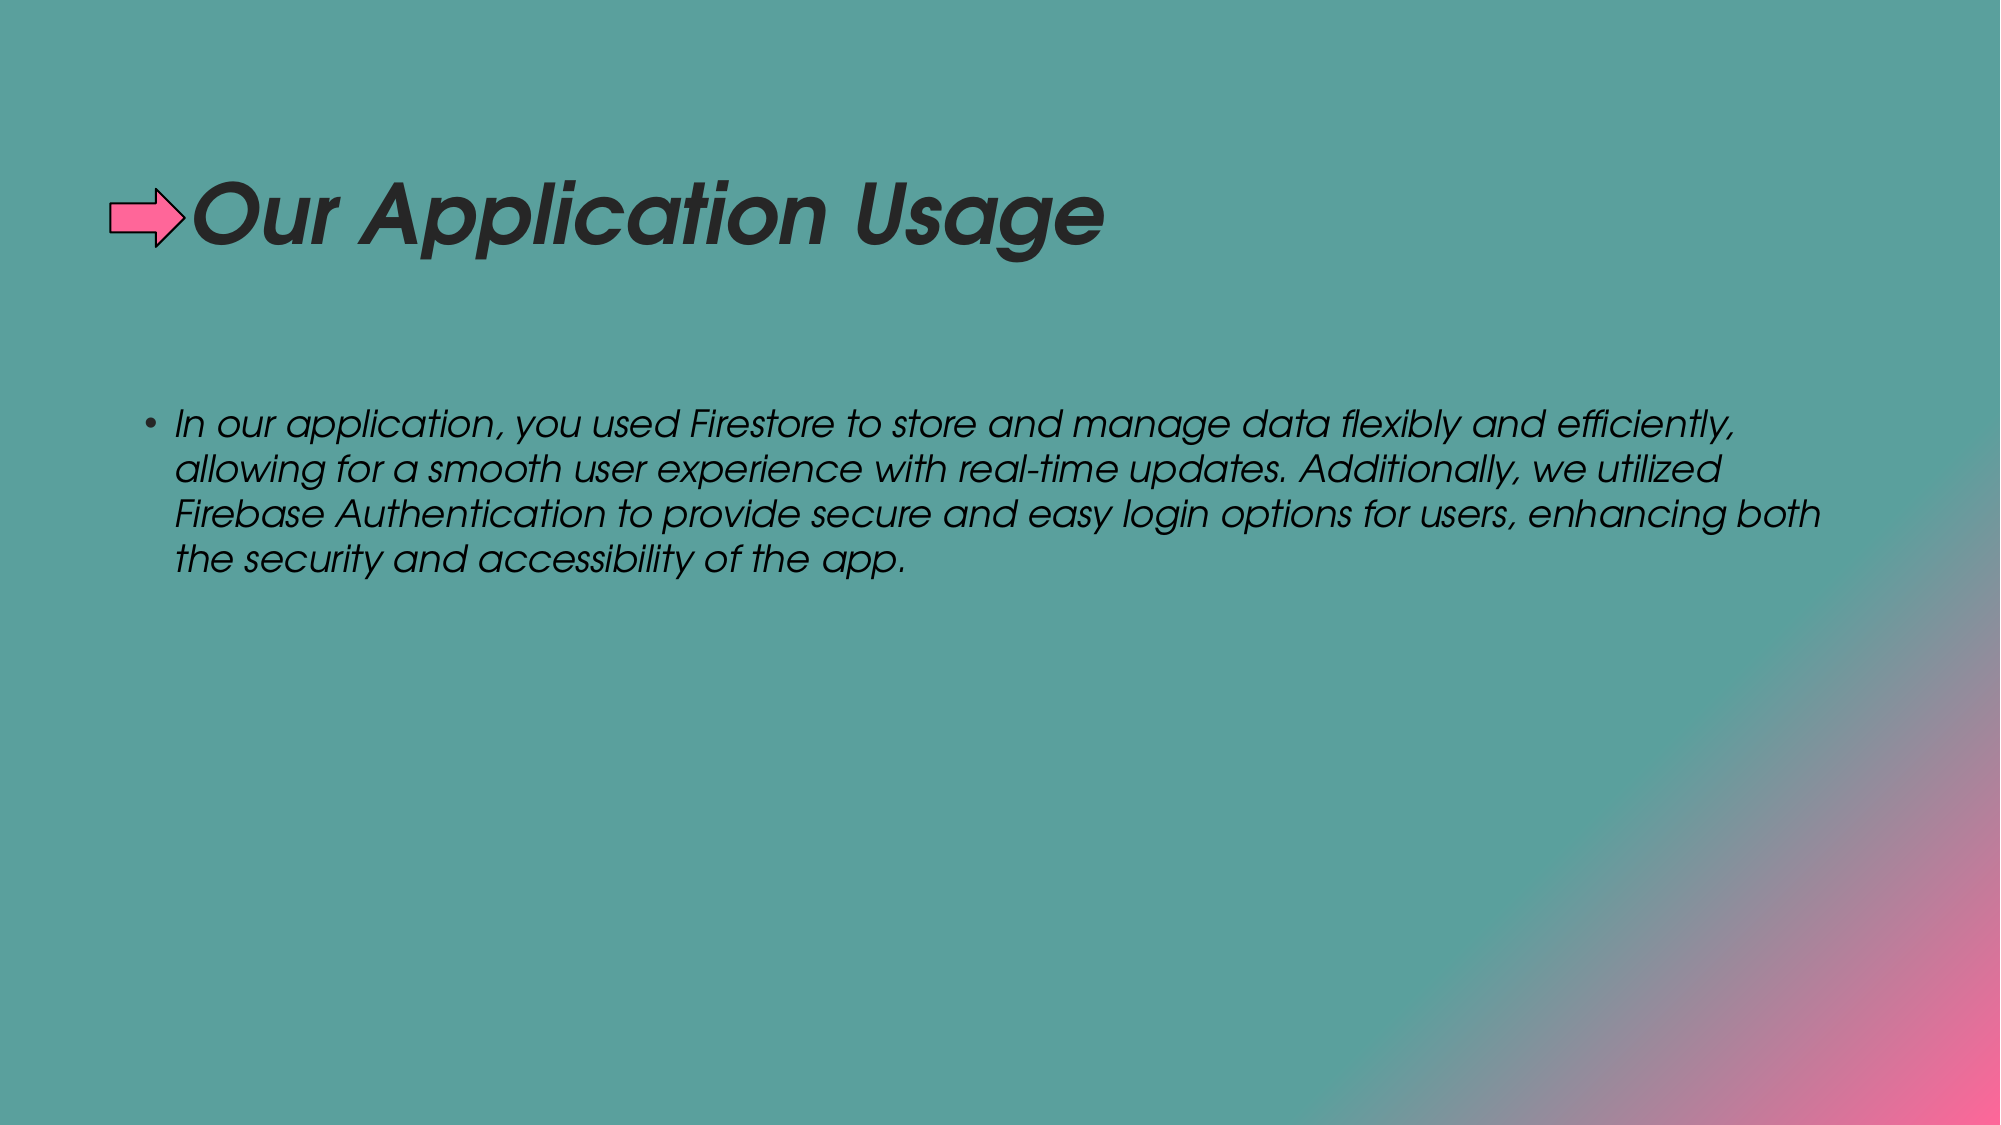

# Our Application Usage

In our application, you used Firestore to store and manage data flexibly and efficiently, allowing for a smooth user experience with real-time updates. Additionally, we utilized Firebase Authentication to provide secure and easy login options for users, enhancing both the security and accessibility of the app.